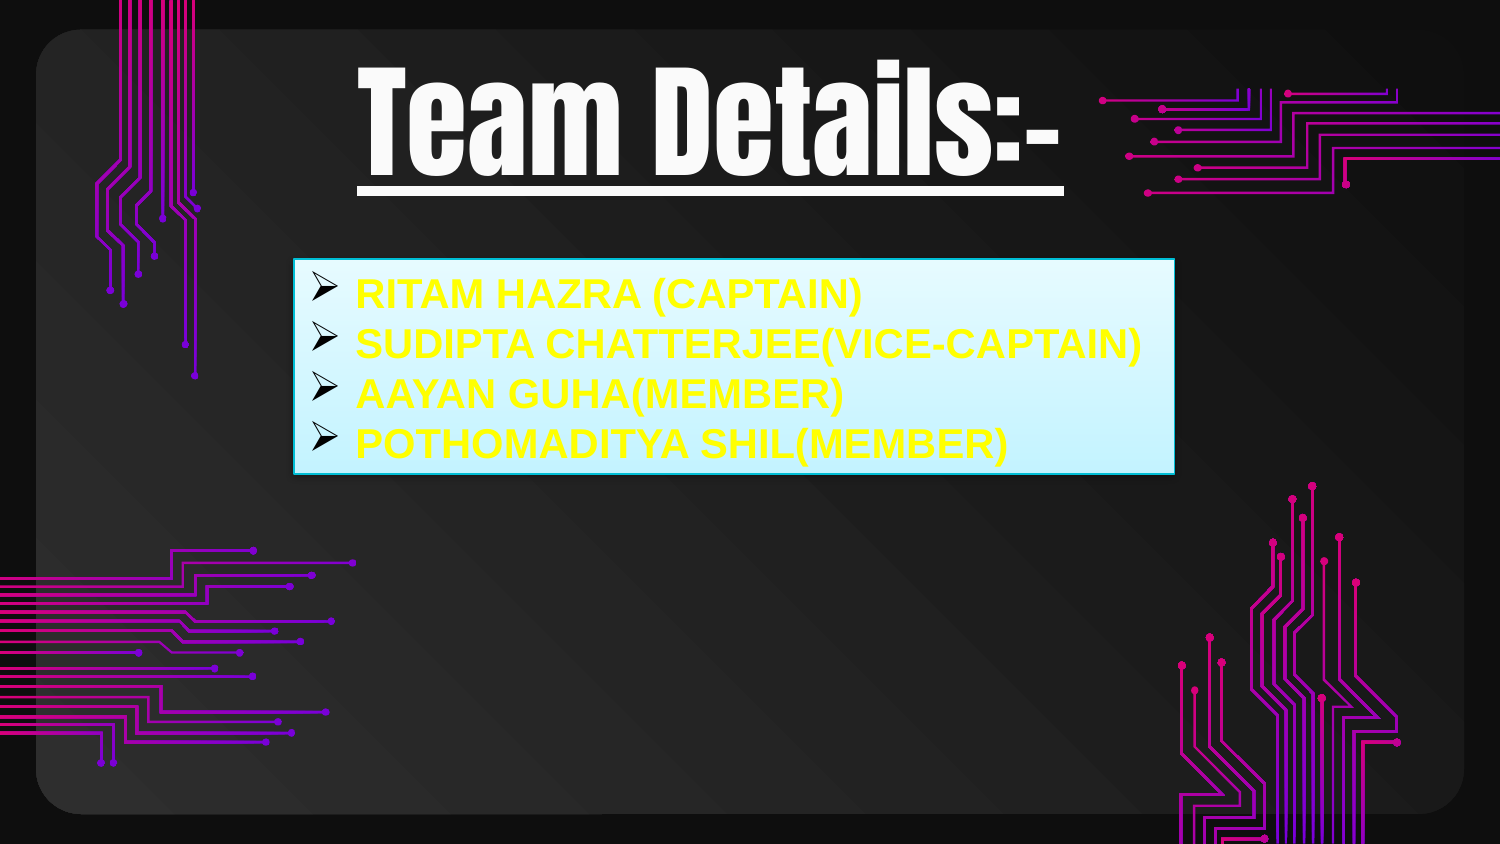

# Team Details:-
RITAM HAZRA (CAPTAIN)
SUDIPTA CHATTERJEE(VICE-CAPTAIN)
AAYAN GUHA(MEMBER)
POTHOMADITYA SHIL(MEMBER)